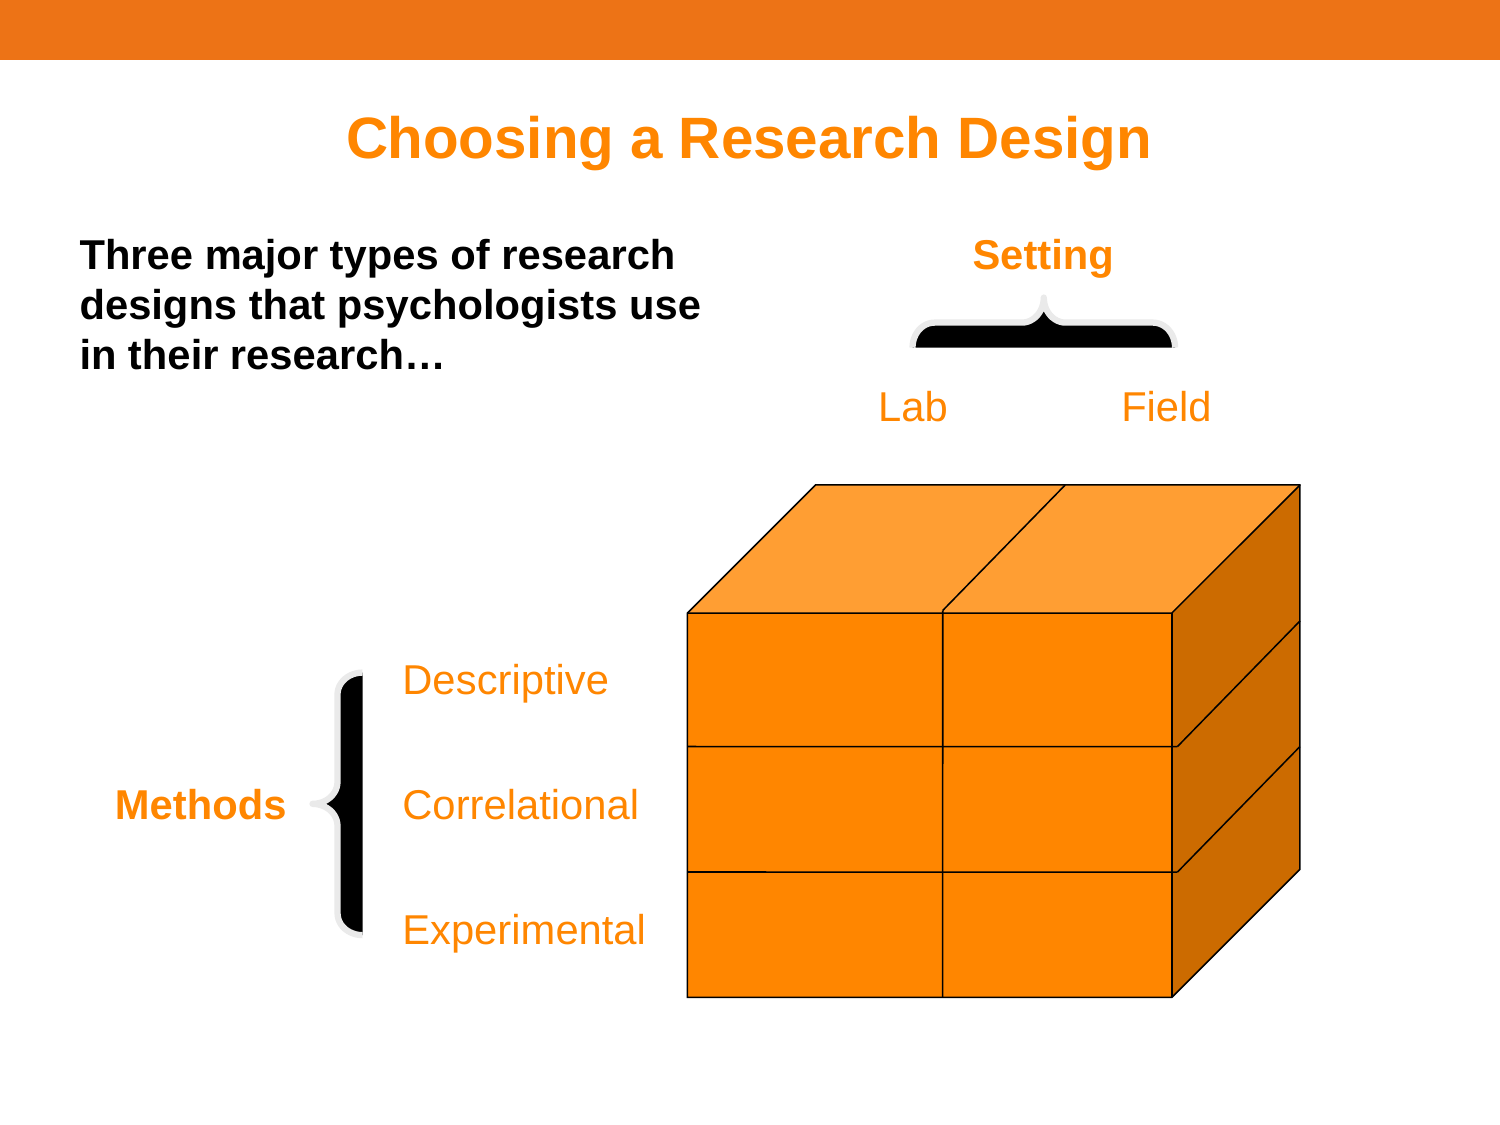

Choosing a Research Design

Setting
Three major types of research designs that psychologists use in their research…
Lab
Field

Descriptive

Methods
Correlational
Experimental